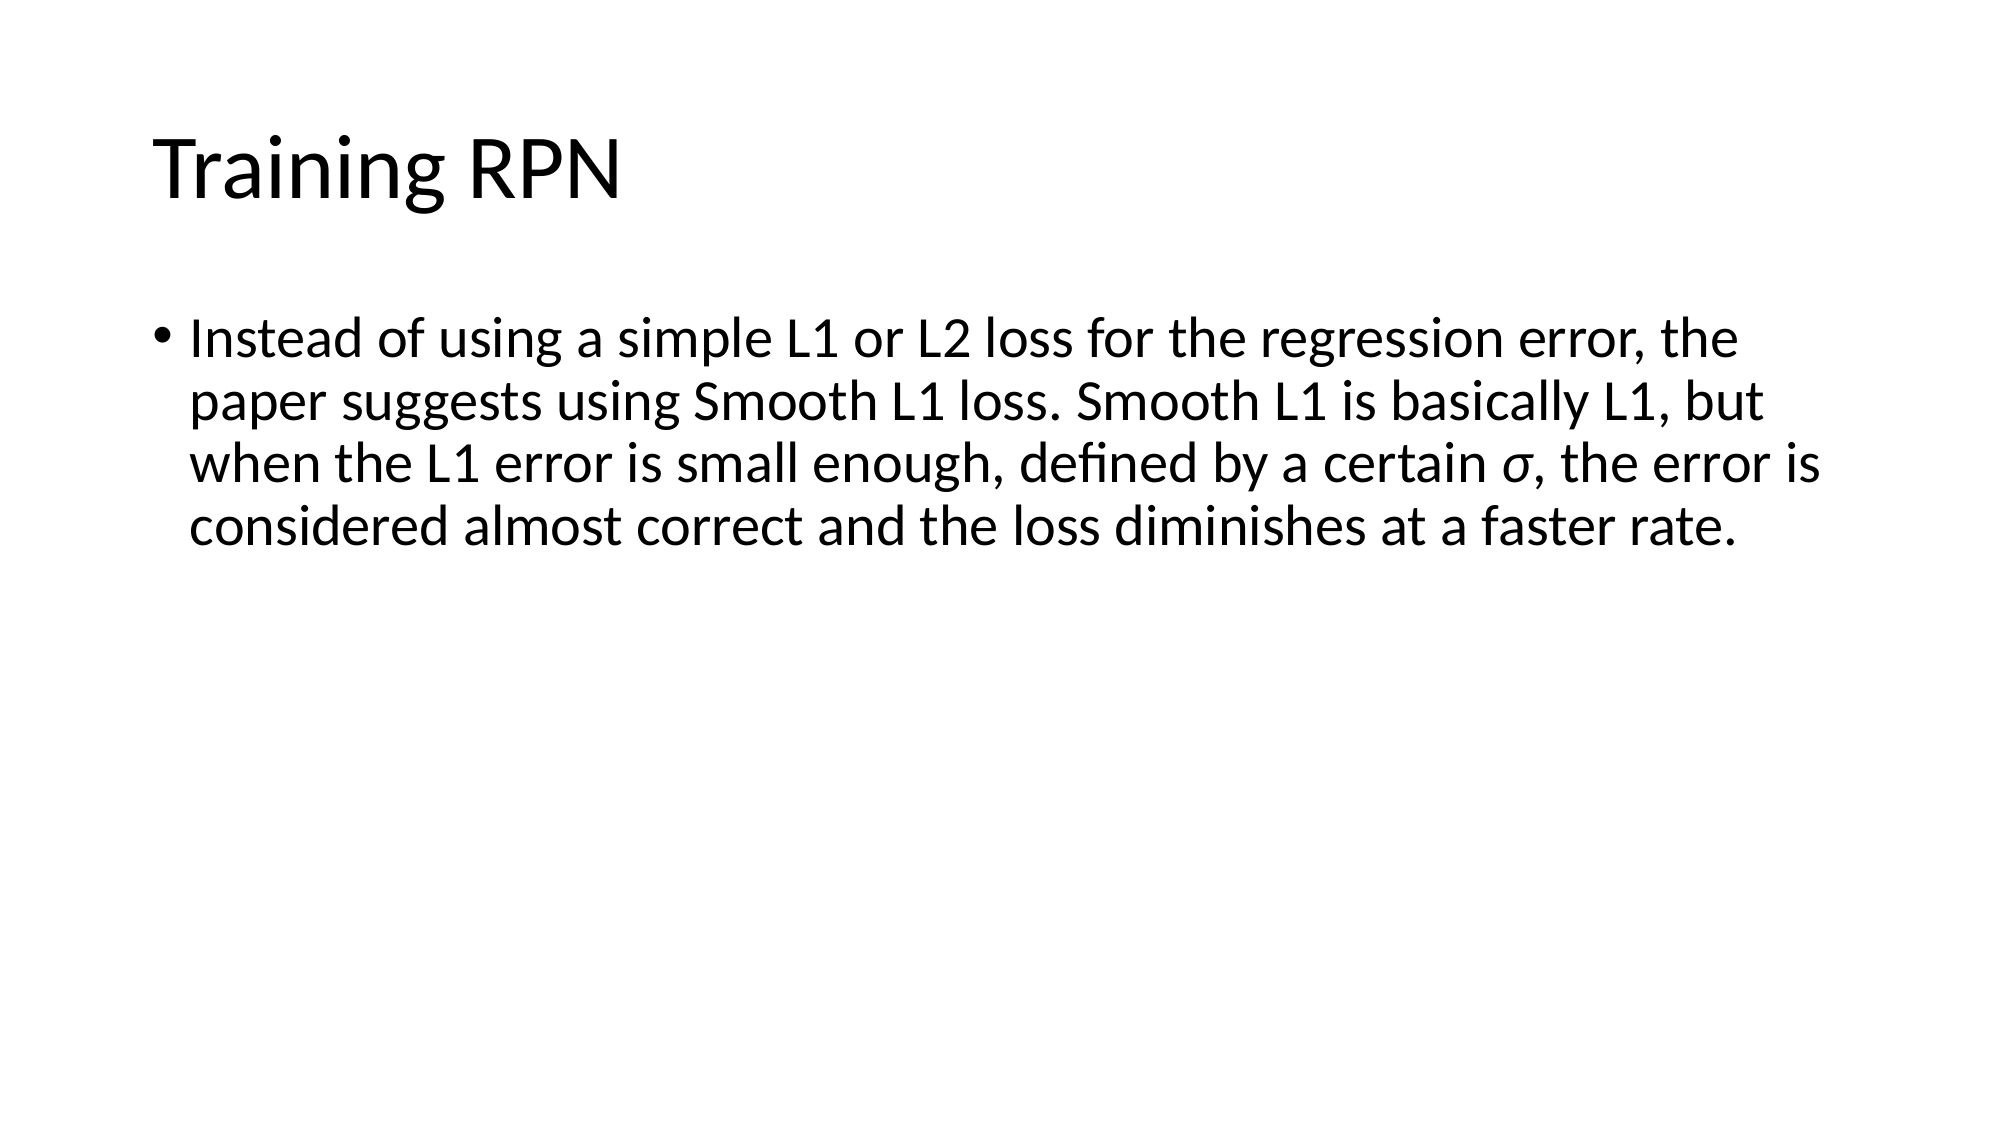

# Training RPN
Instead of using a simple L1 or L2 loss for the regression error, the paper suggests using Smooth L1 loss. Smooth L1 is basically L1, but when the L1 error is small enough, defined by a certain σ, the error is considered almost correct and the loss diminishes at a faster rate.